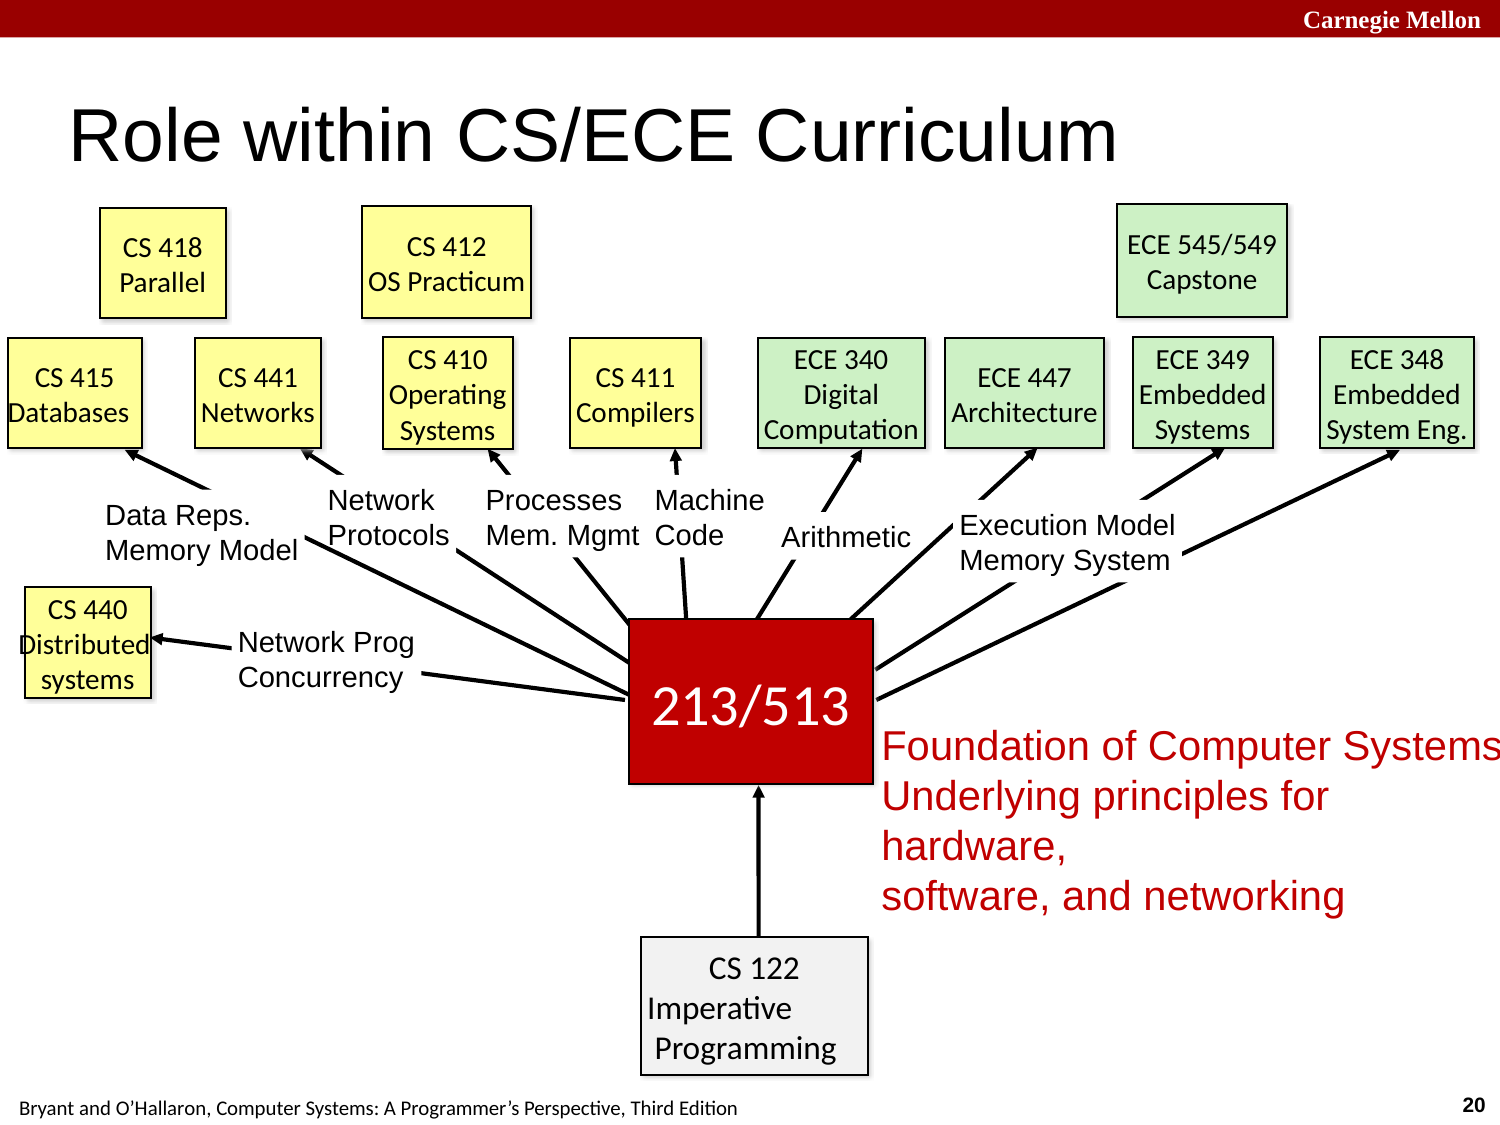

# Role within CS/ECE Curriculum
ECE 545/549
Capstone
CS 412
OS Practicum
CS 418
Parallel
CS 410
Operating
Systems
ECE 349
Embedded
Systems
ECE 348
Embedded
System Eng.
CS 415
Databases
CS 441
Networks
CS 411
Compilers
ECE 340
Digital
Computation
ECE 447
Architecture

Network
Protocols
Processes
Mem. Mgmt
Machine
Code
Data Reps.
Memory Model
Execution Model
Memory System
Arithmetic
CS 440
Distributed
systems
Network Prog
Concurrency
213/513

Foundation of Computer Systems
Underlying principles for hardware,
software, and networking

CS 122
Imperative
 Programming